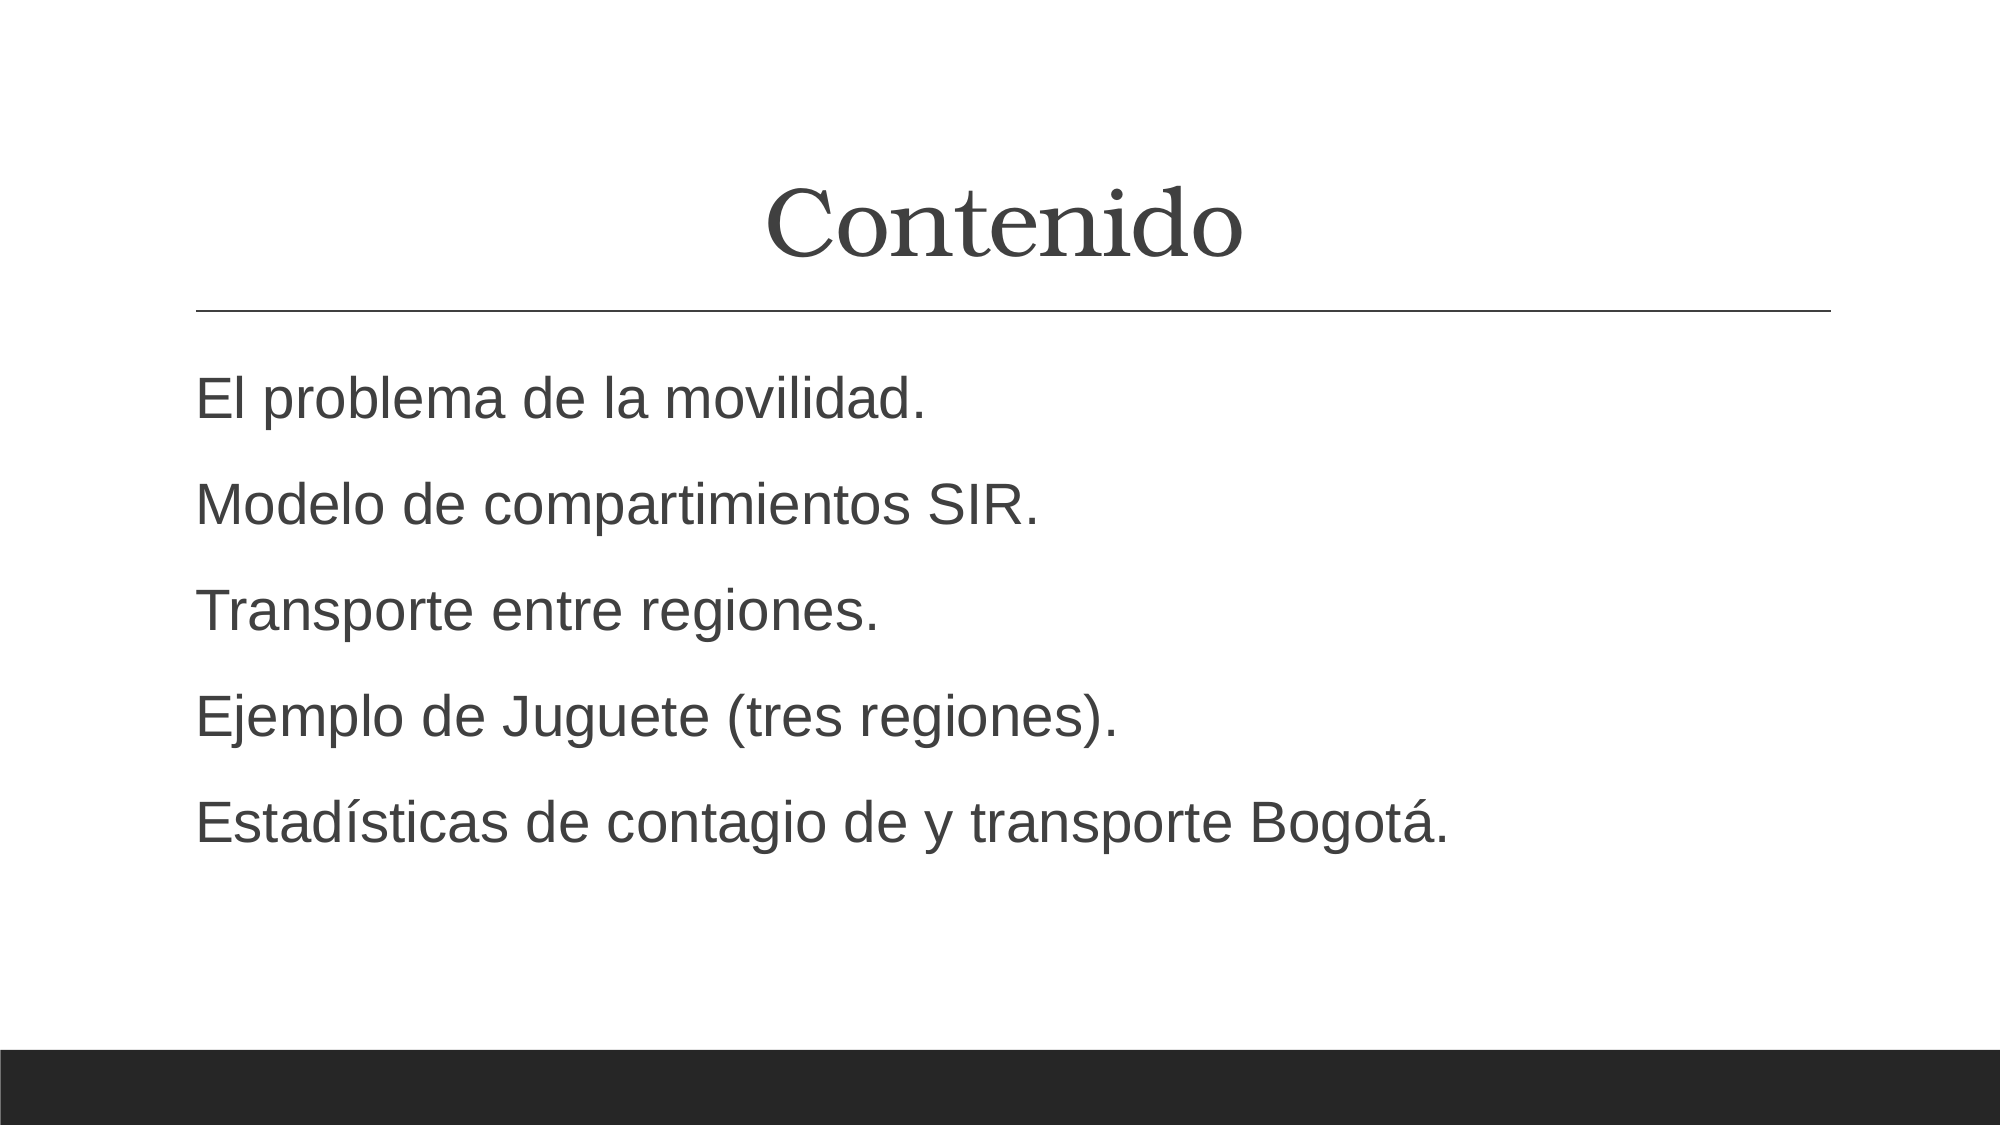

# Contenido
El problema de la movilidad.
Modelo de compartimientos SIR.
Transporte entre regiones.
Ejemplo de Juguete (tres regiones).
Estadísticas de contagio de y transporte Bogotá.